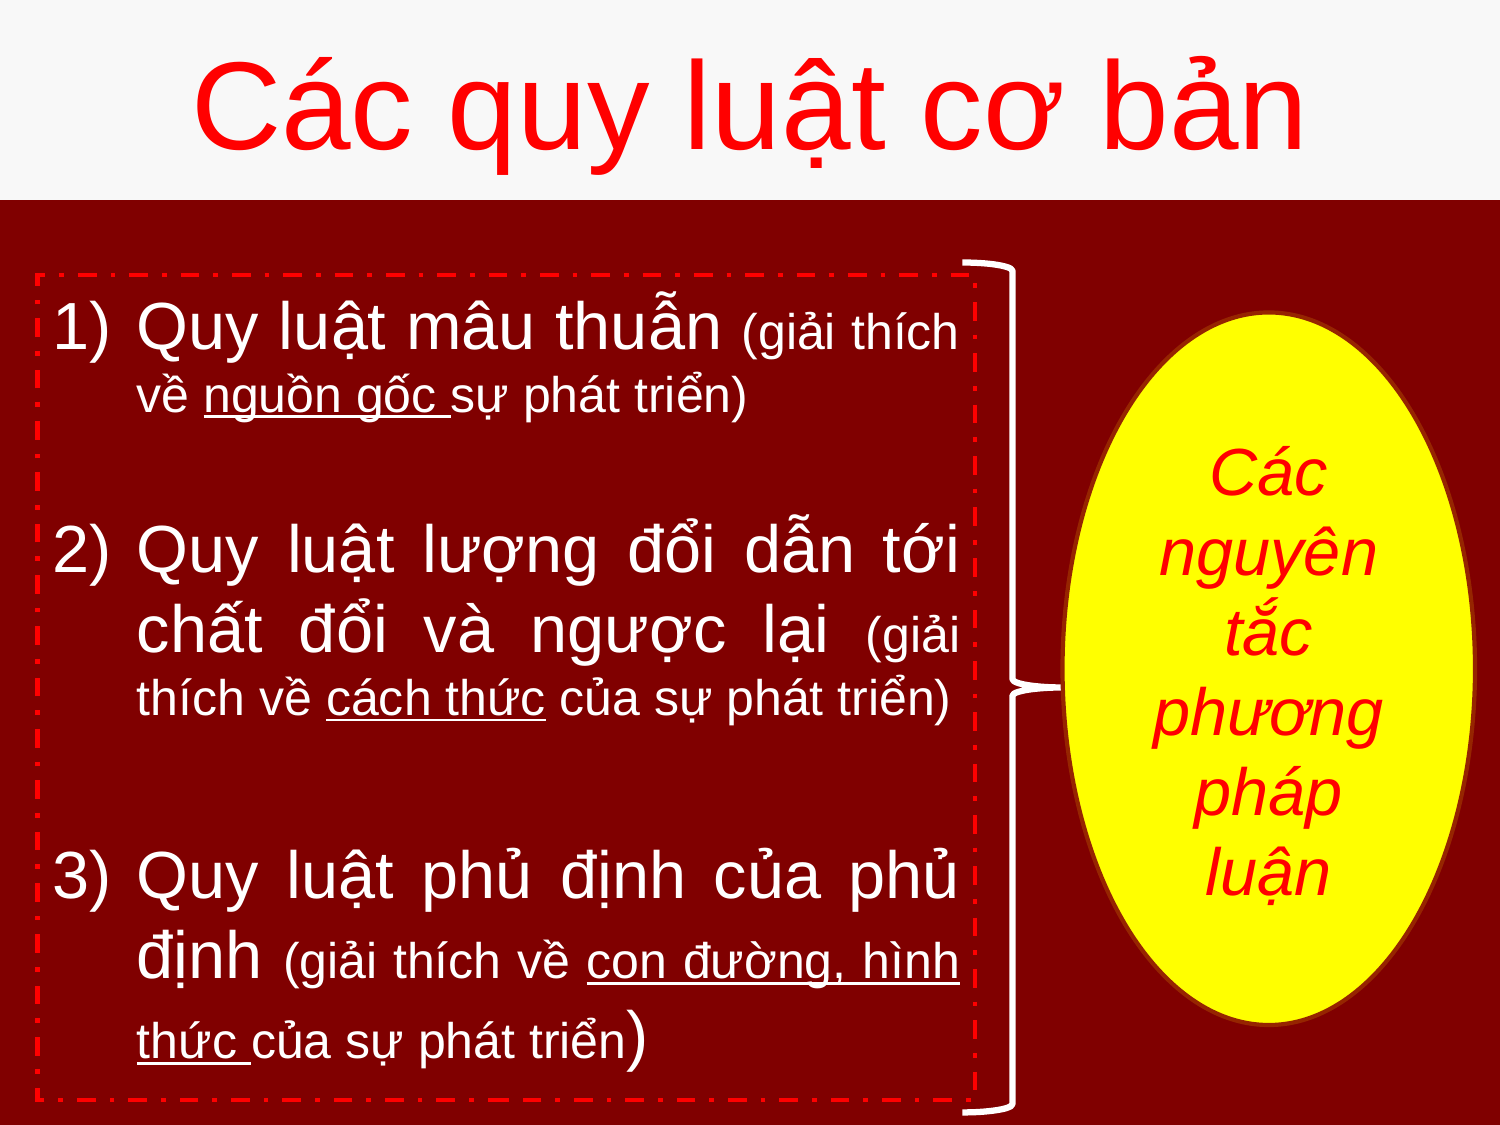

# Các quy luật cơ bản

Quy luật mâu thuẫn (giải thích về nguồn gốc sự phát triển)

Quy luật lượng đổi dẫn tới chất đổi và ngược lại (giải thích về cách thức của sự phát triển)

Quy luật phủ định của phủ định (giải thích về con đường, hình thức của sự phát triển)
Các nguyên tắc phương pháp luận